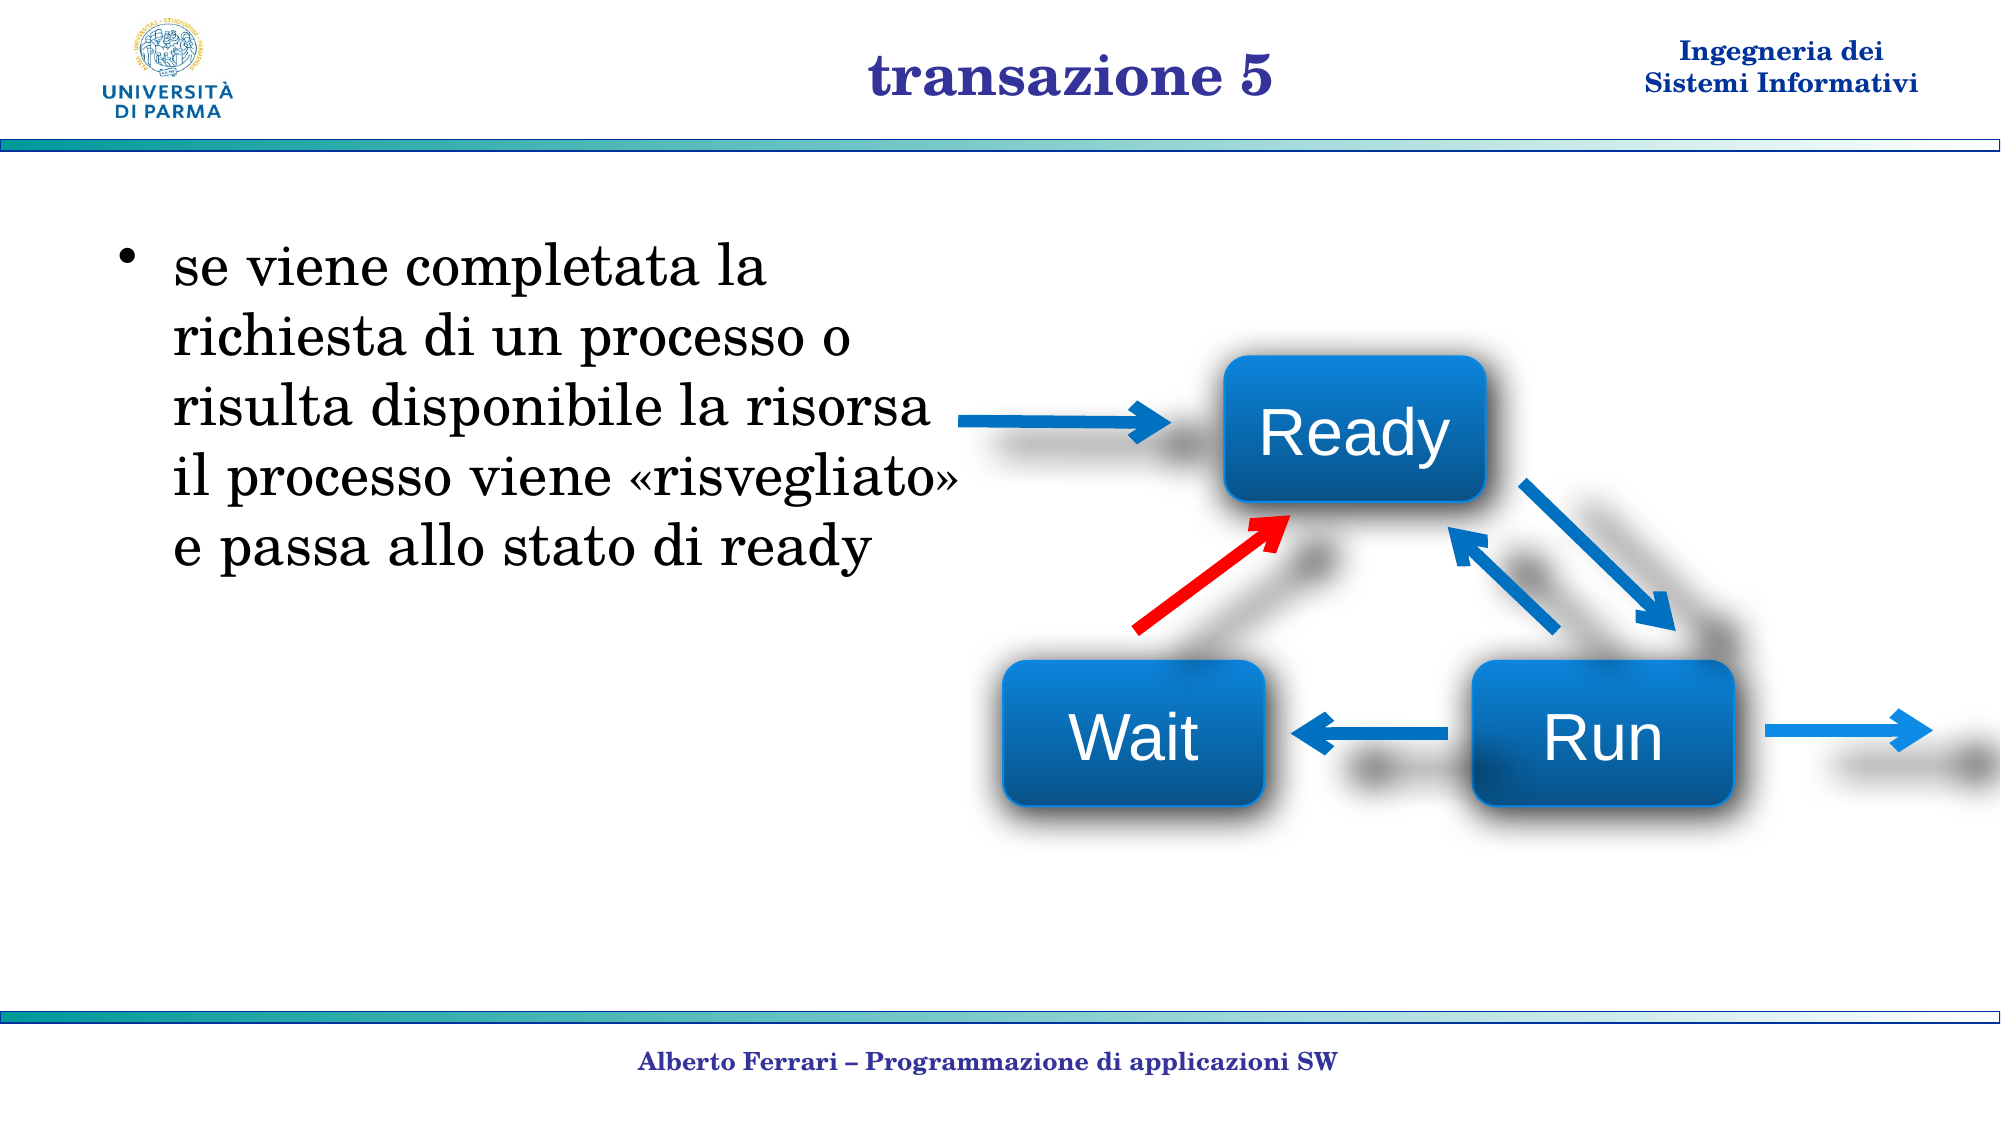

# transazione 5
se viene completata la richiesta di un processo o risulta disponibile la risorsa il processo viene «risvegliato» e passa allo stato di ready

Ready
Wait
Run
Alberto Ferrari – Programmazione di applicazioni SW